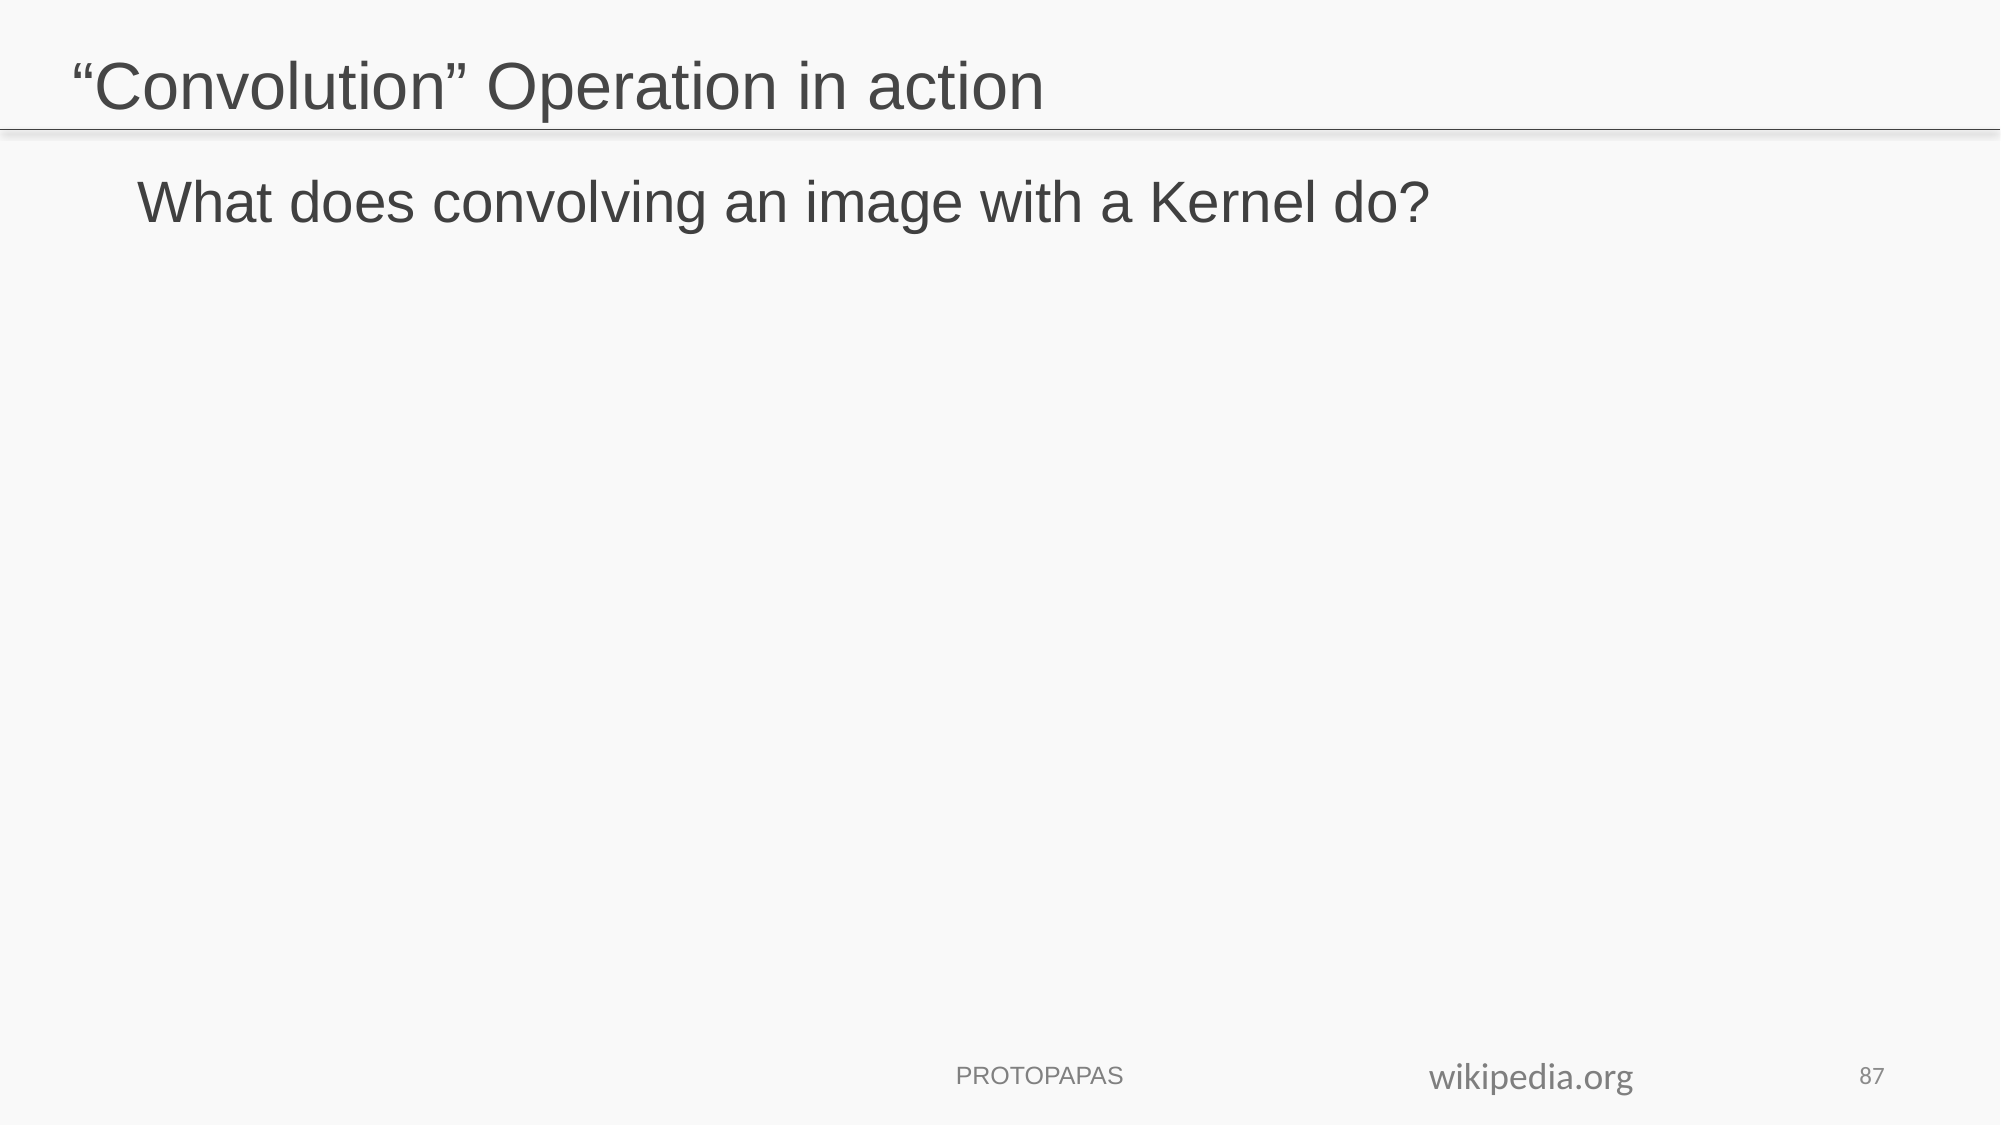

# “Convolution” Operation in action
What does convolving an image with a Kernel do?
wikipedia.org